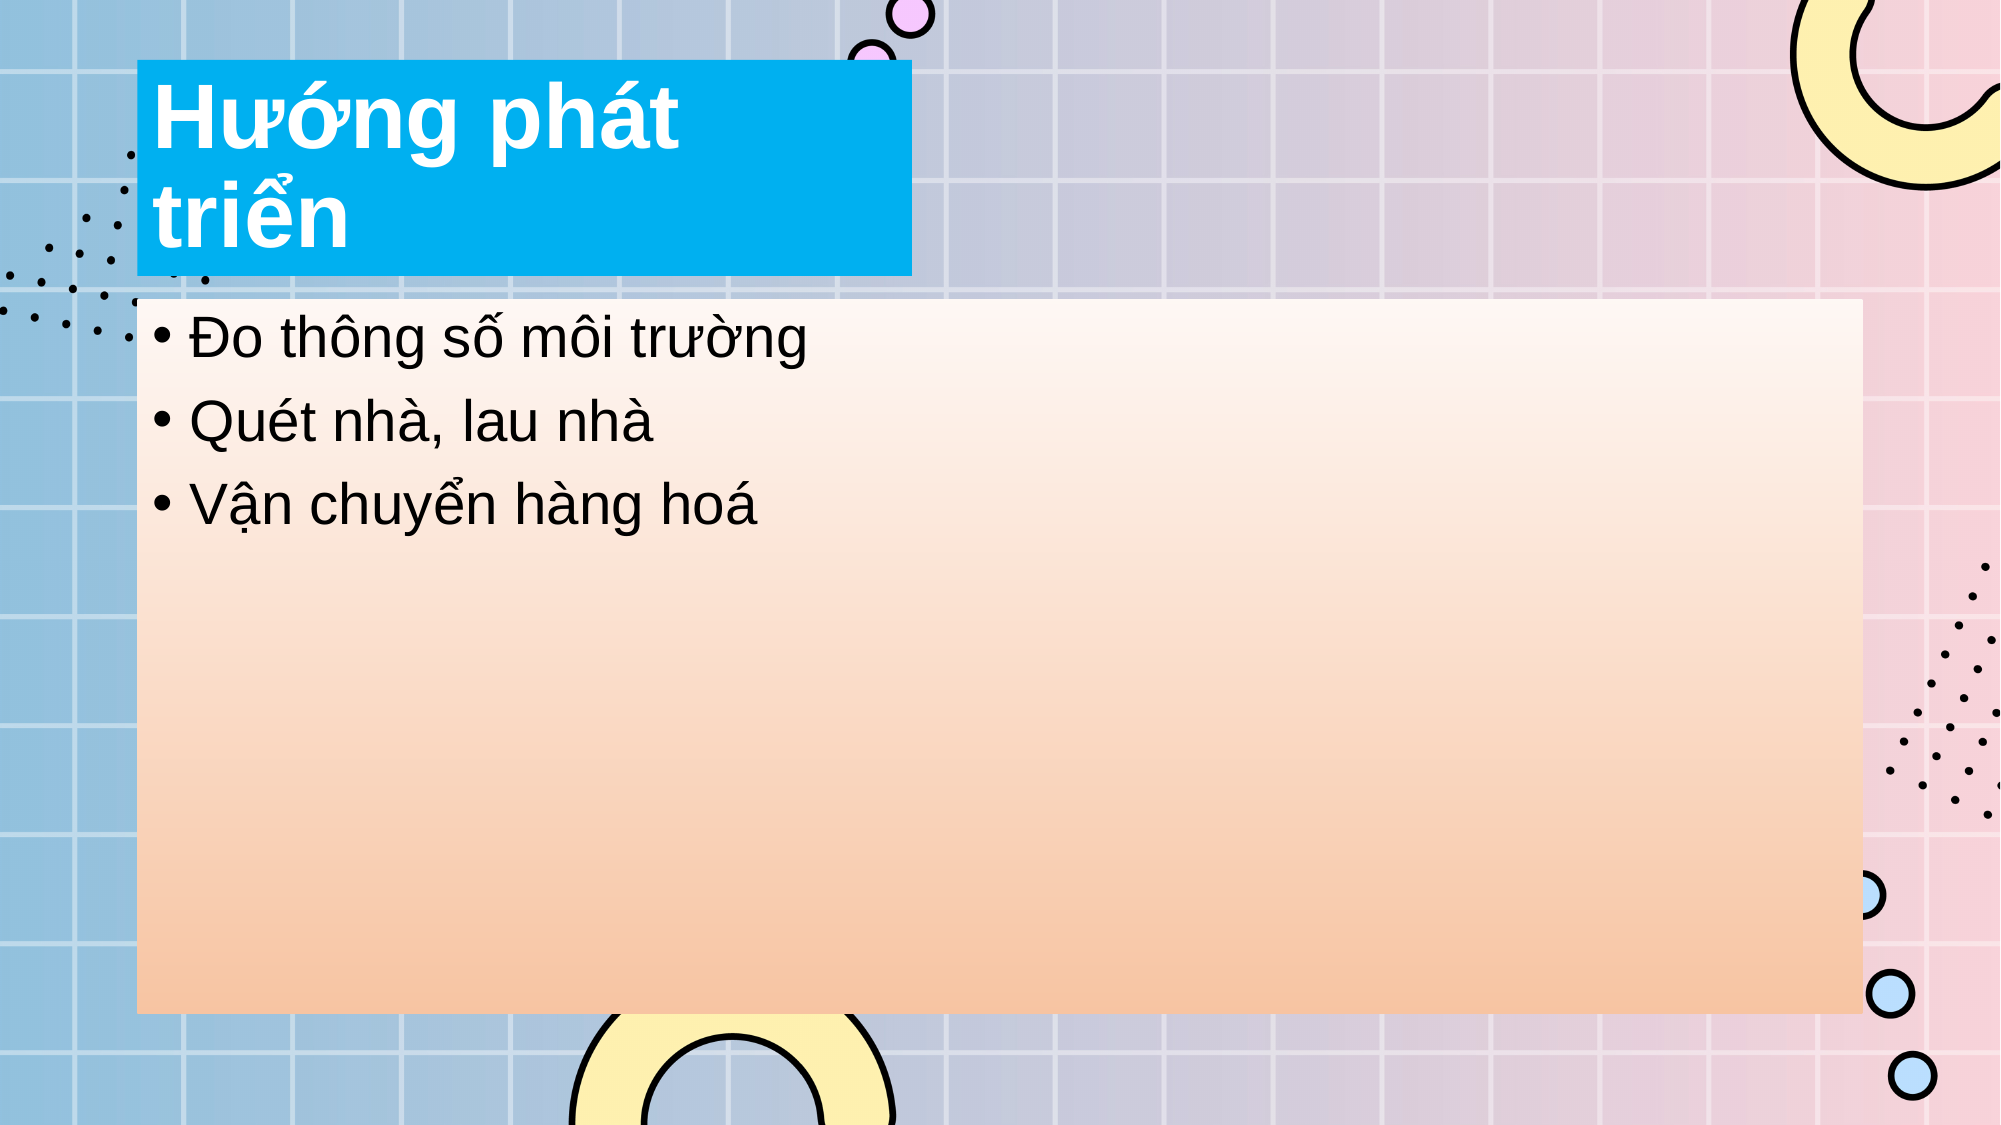

# Hướng phát triển
Đo thông số môi trường
Quét nhà, lau nhà
Vận chuyển hàng hoá